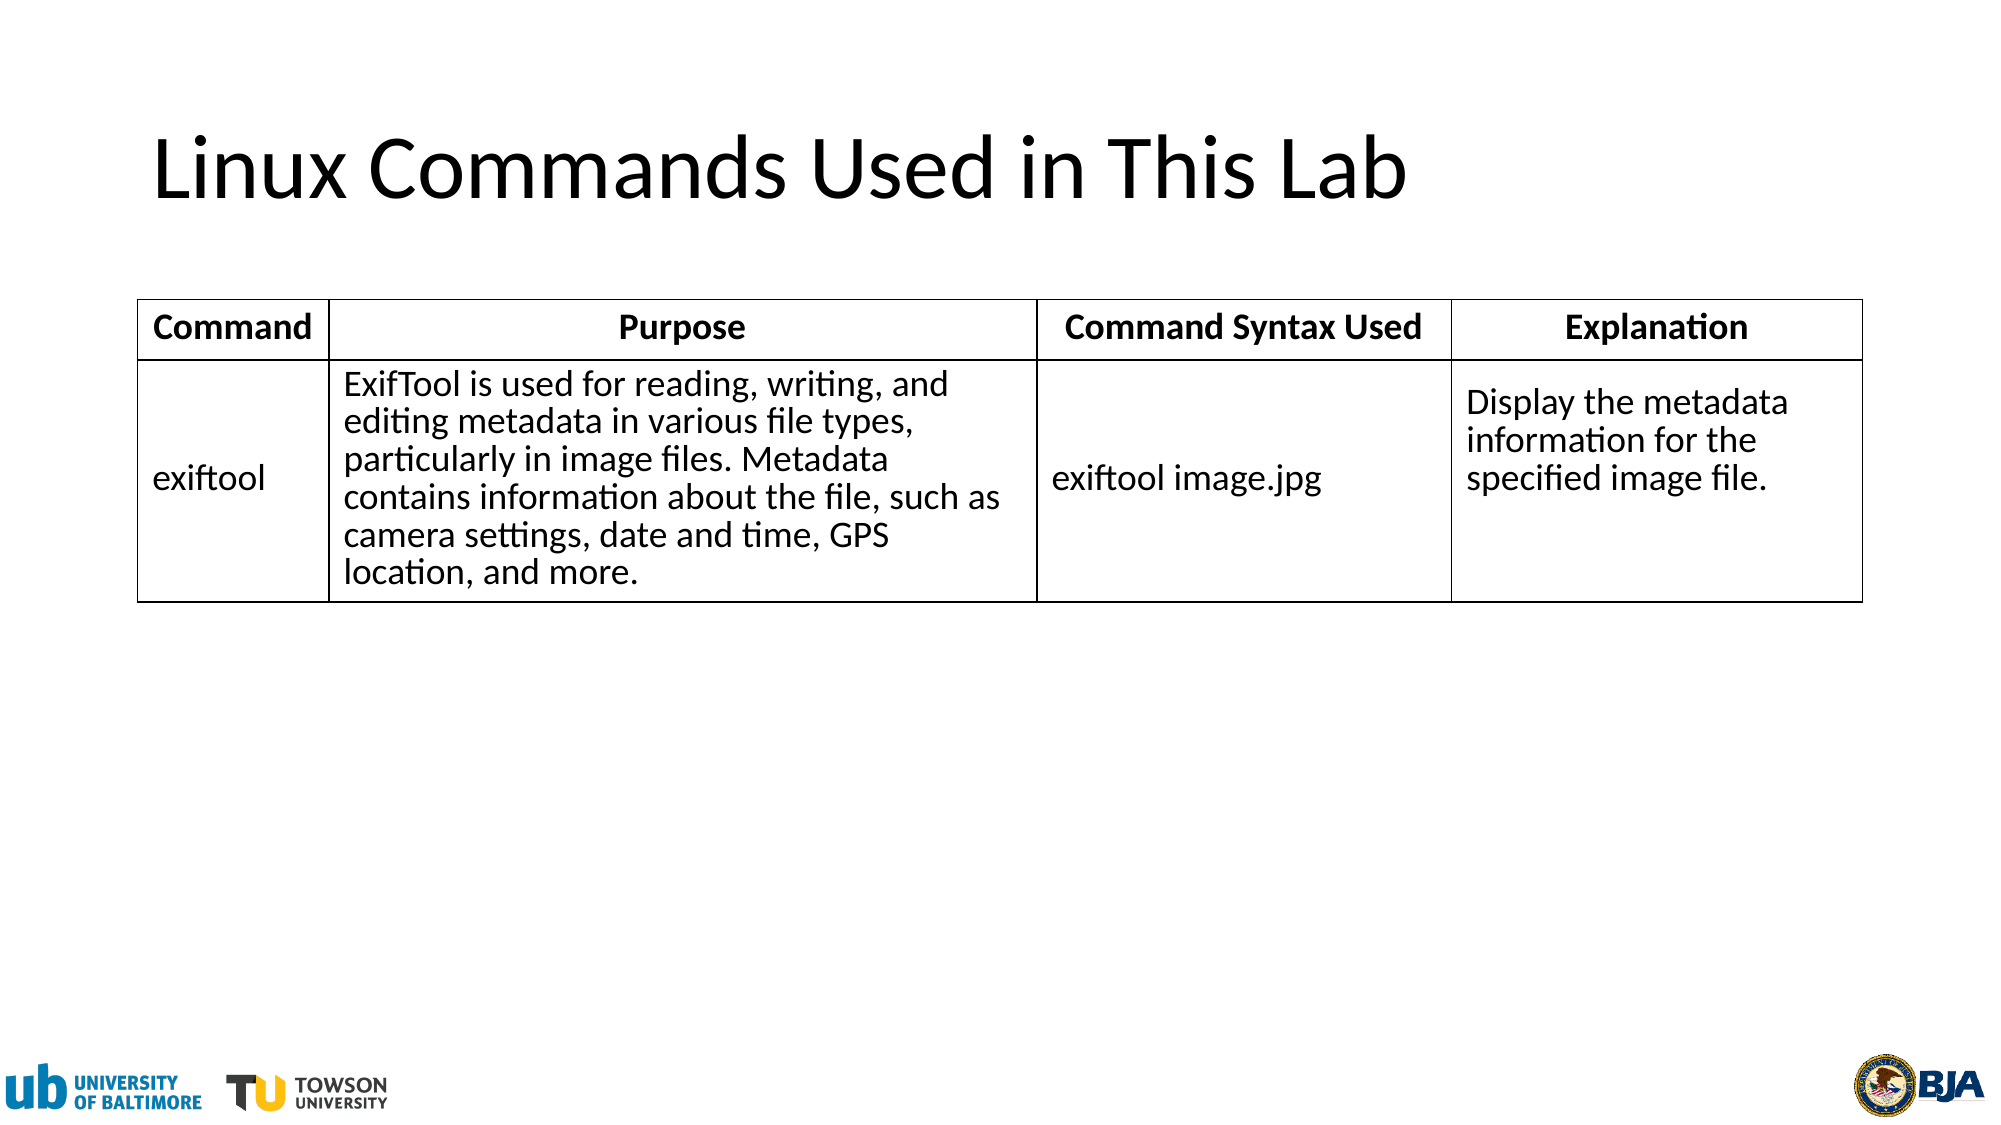

# Linux Commands Used in This Lab
| Command | Purpose | Command Syntax Used | Explanation |
| --- | --- | --- | --- |
| exiftool | ExifTool is used for reading, writing, and editing metadata in various file types, particularly in image files. Metadata contains information about the file, such as camera settings, date and time, GPS location, and more. | exiftool image.jpg | Display the metadata information for the specified image file. |